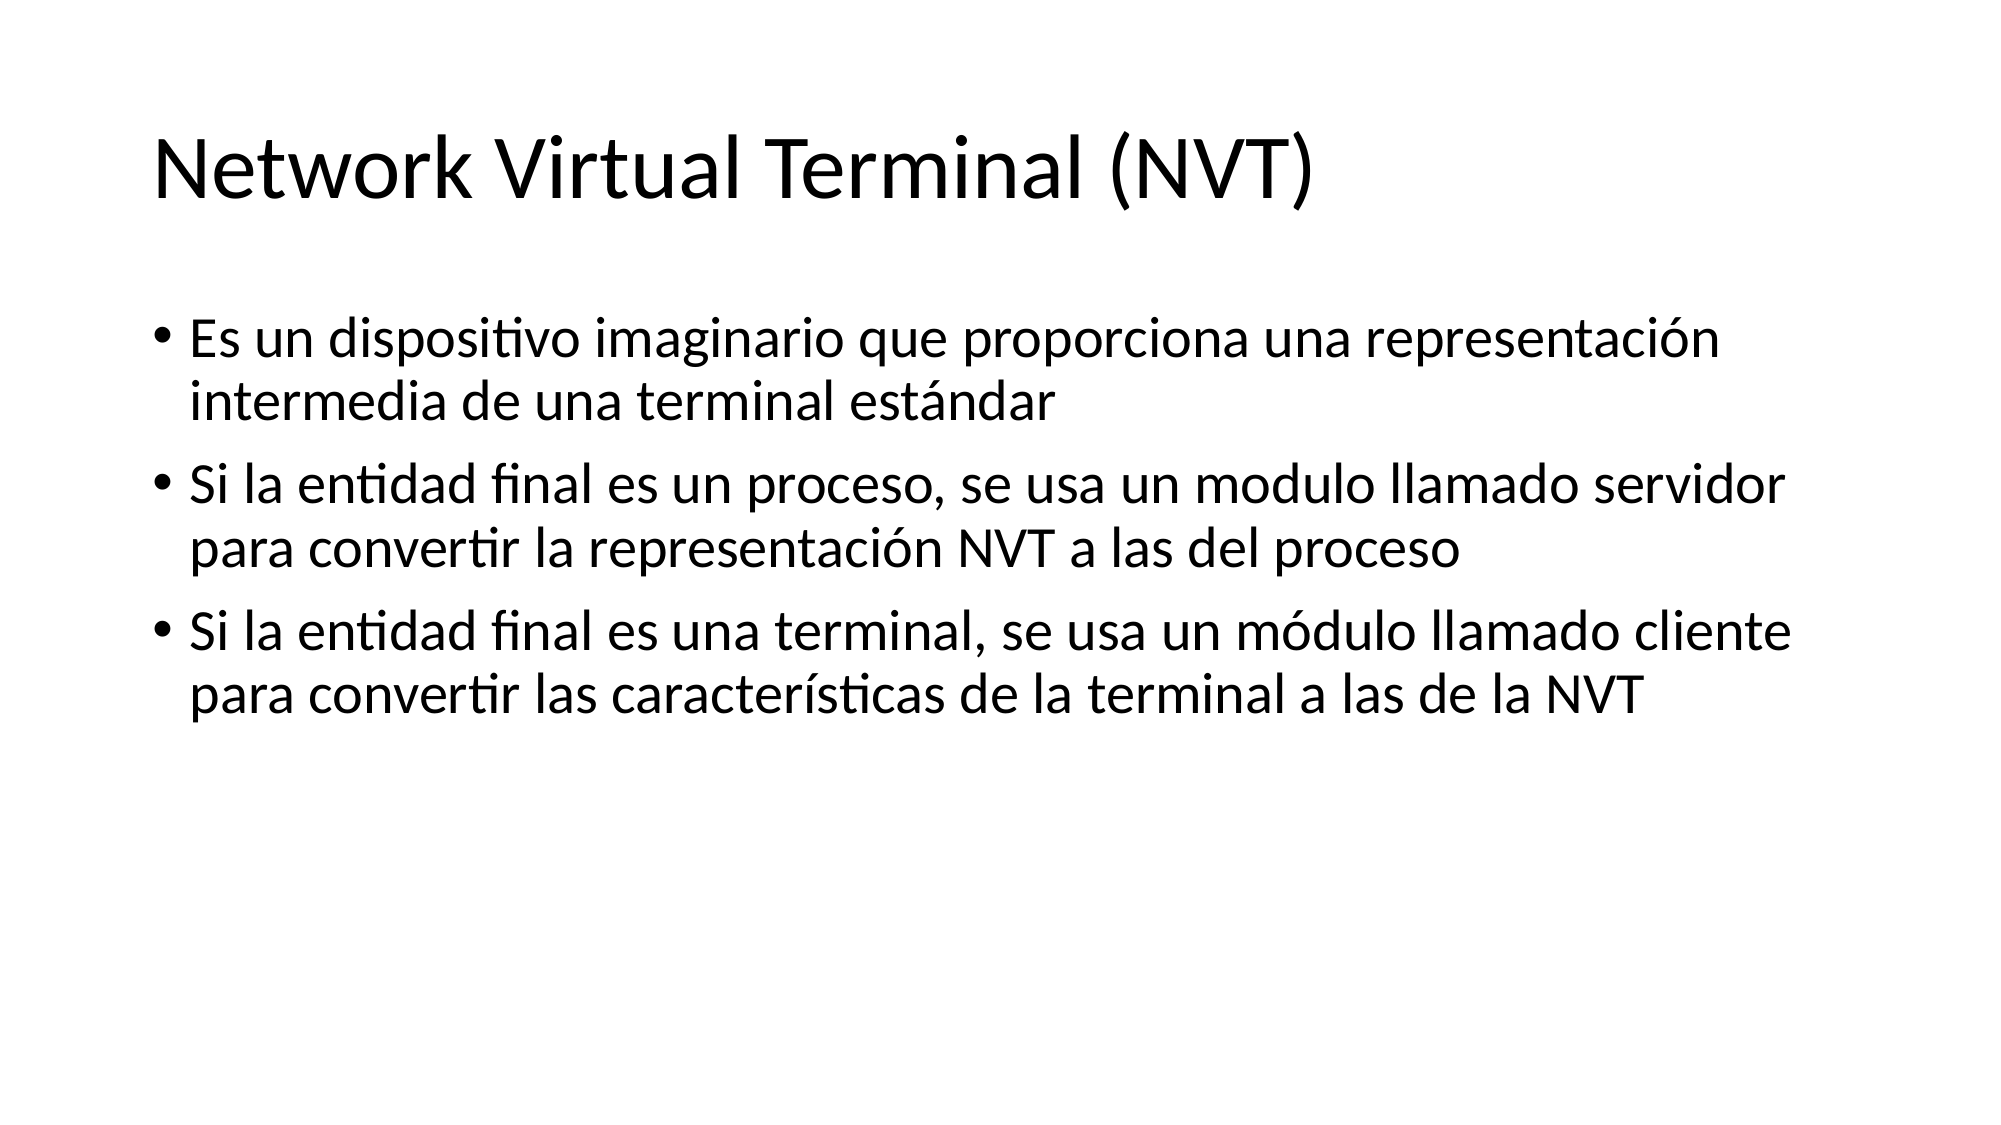

# Network Virtual Terminal (NVT)
Es un dispositivo imaginario que proporciona una representación intermedia de una terminal estándar
Si la entidad final es un proceso, se usa un modulo llamado servidor para convertir la representación NVT a las del proceso
Si la entidad final es una terminal, se usa un módulo llamado cliente para convertir las características de la terminal a las de la NVT